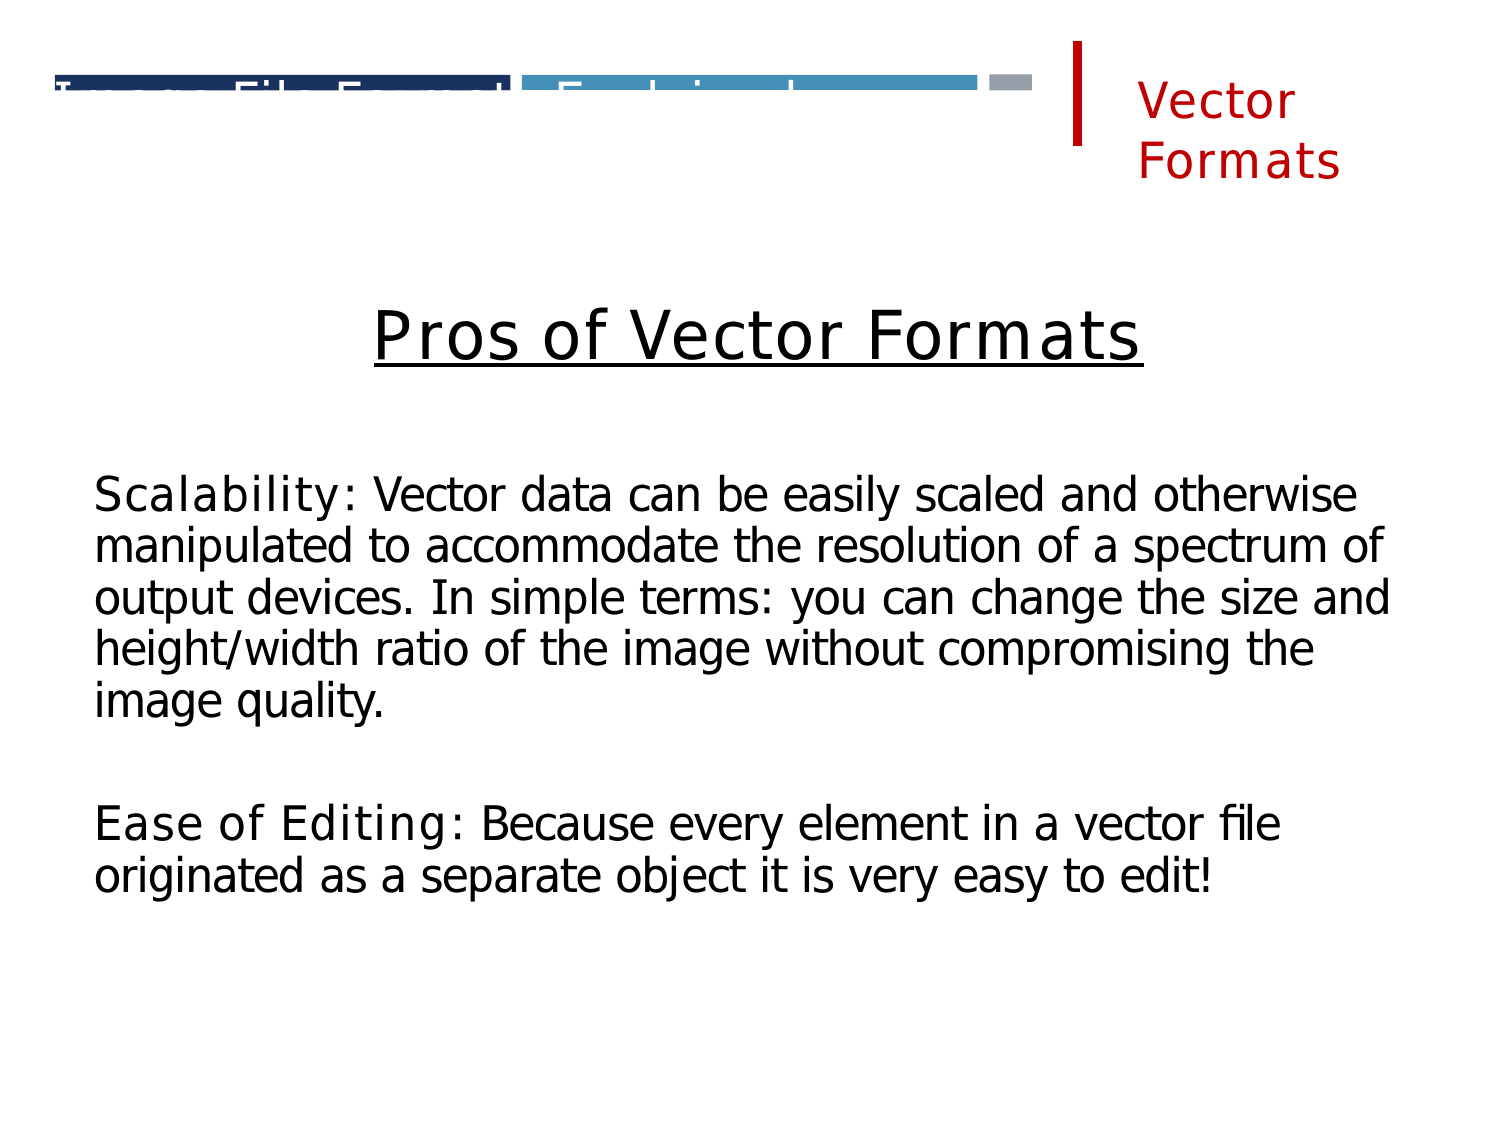

Image File Formats Explained
Vector Formats
Pros of Vector Formats

Scalability: Vector data can be easily scaled and otherwise manipulated to accommodate the resolution of a spectrum of output devices. In simple terms: you can change the size and height/width ratio of the image without compromising the image quality.

Ease of Editing: Because every element in a vector file originated as a separate object it is very easy to edit!